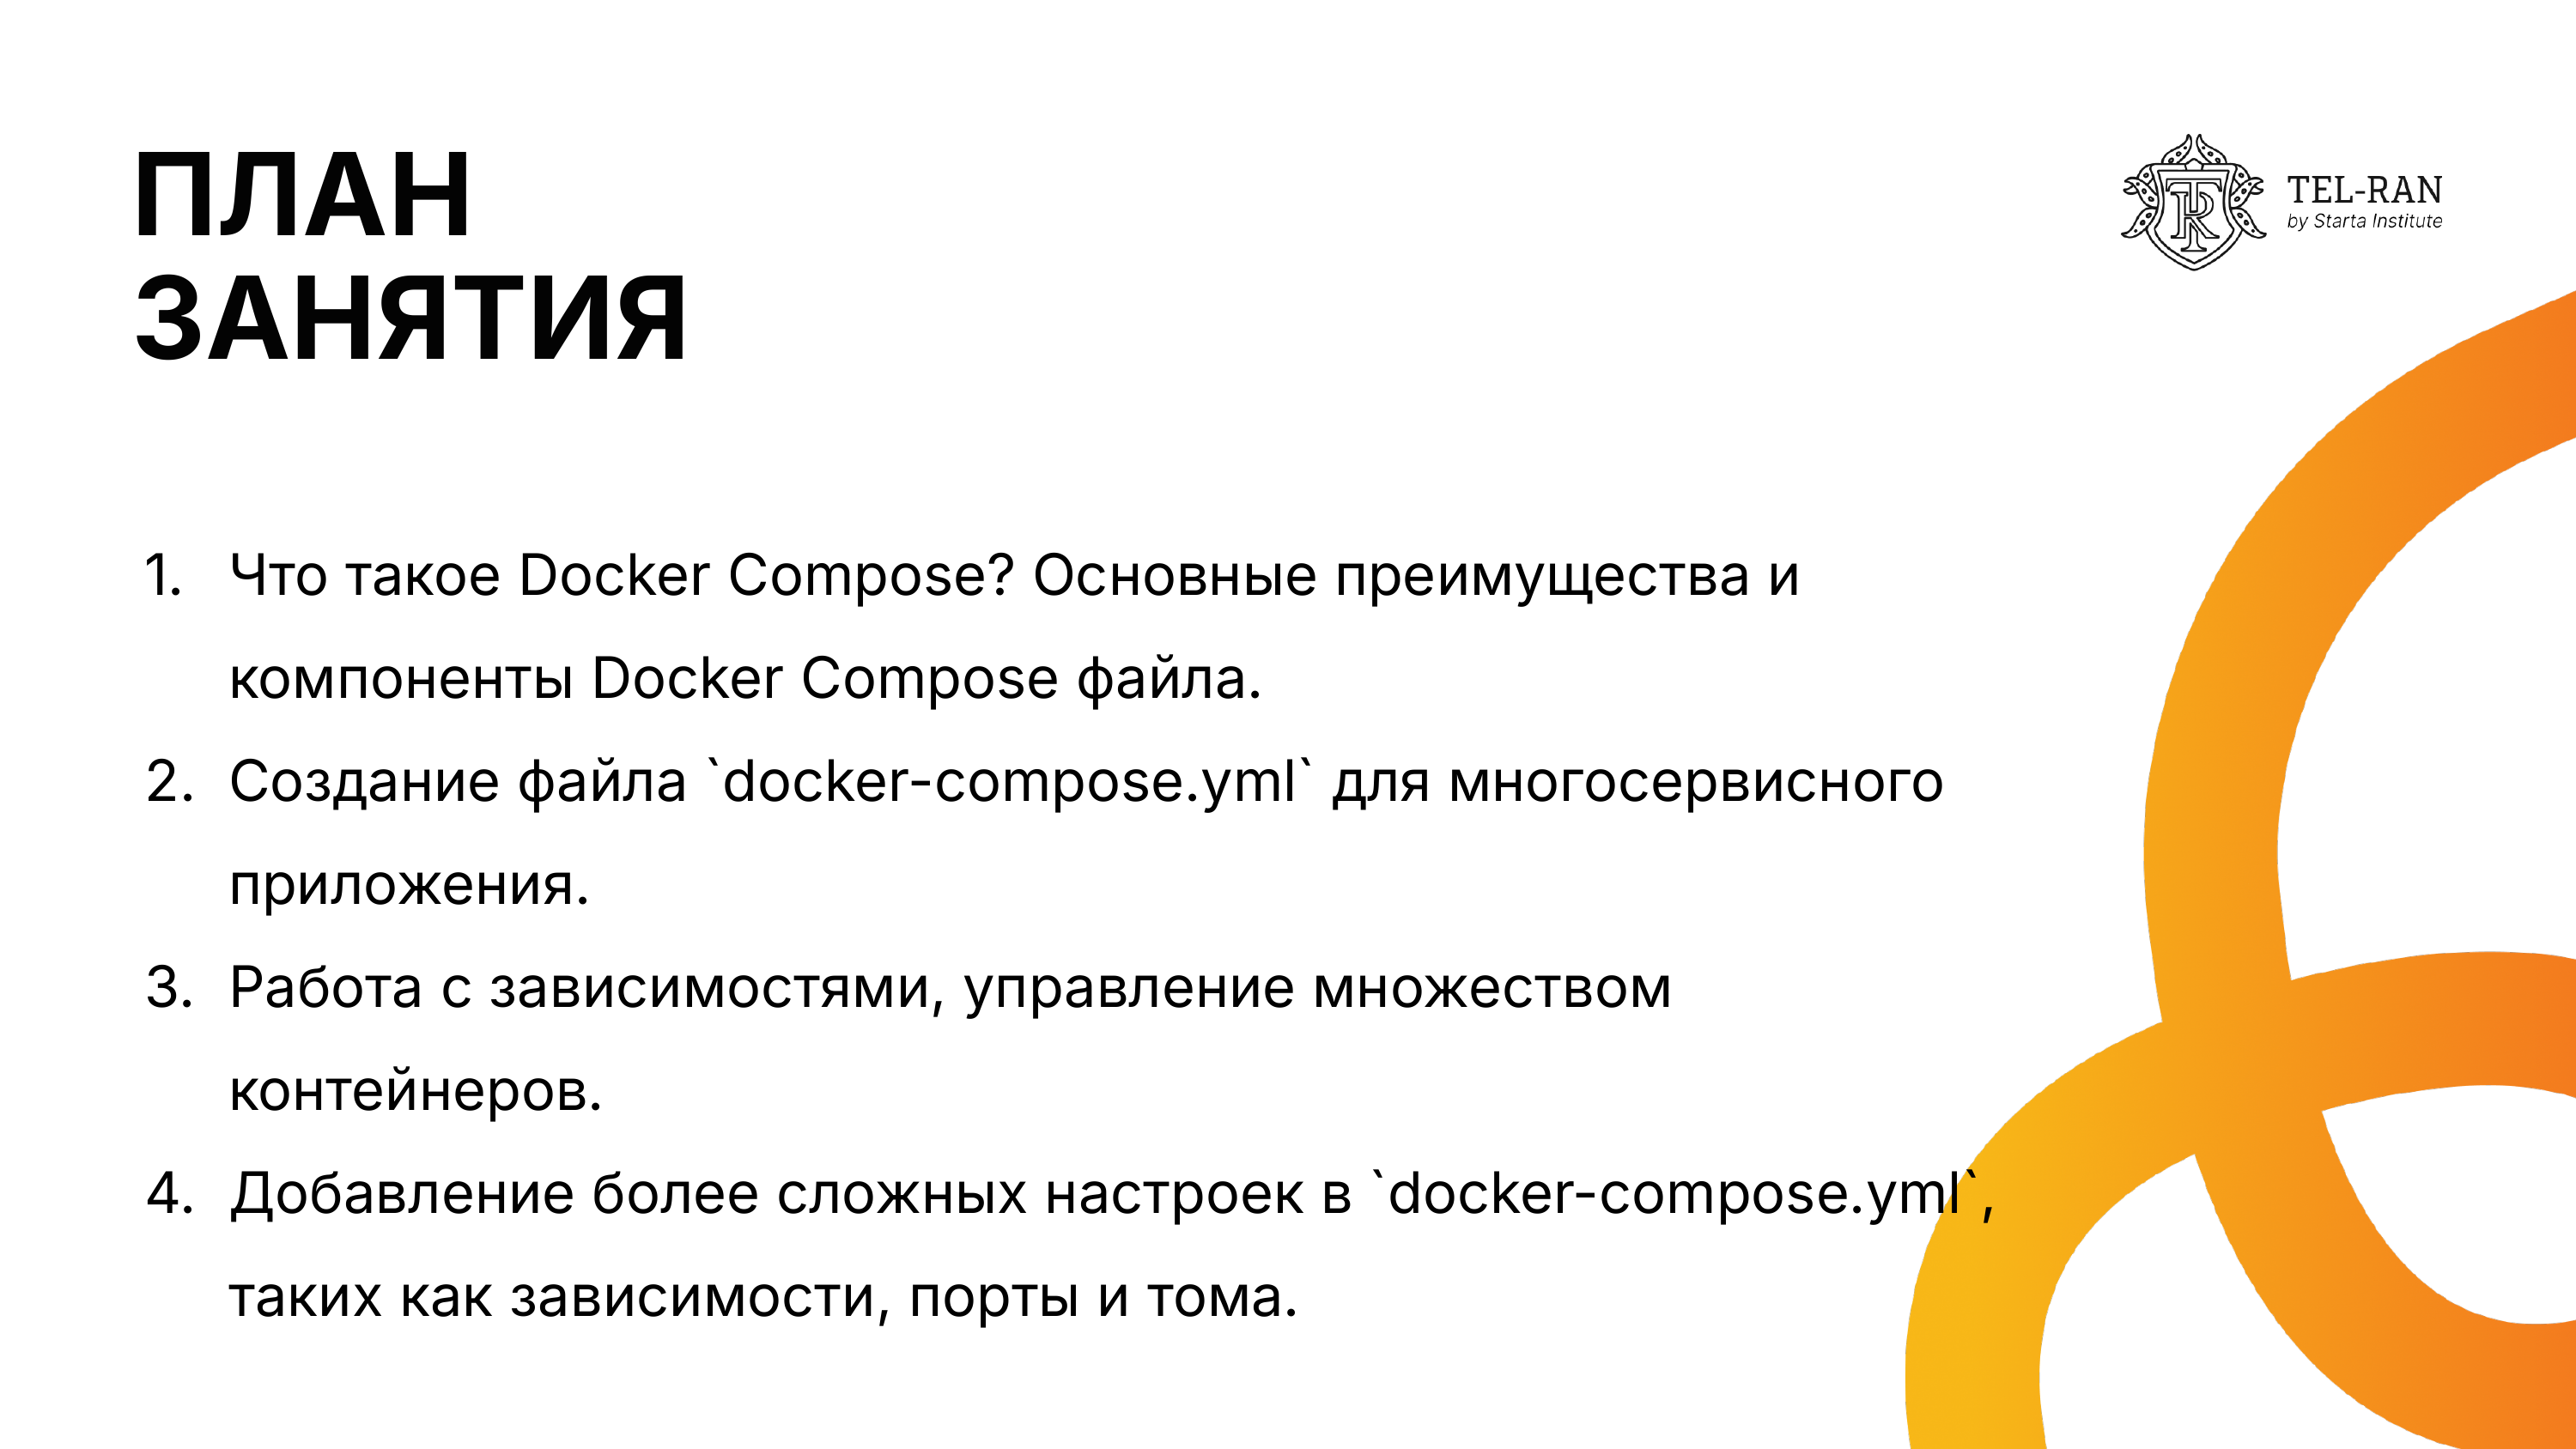

ПЛАН
ЗАНЯТИЯ
Что такое Docker Compose? Основные преимущества и компоненты Docker Compose файла.
Создание файла `docker-compose.yml` для многосервисного приложения.
Работа с зависимостями, управление множеством контейнеров.
Добавление более сложных настроек в `docker-compose.yml`, таких как зависимости, порты и тома.